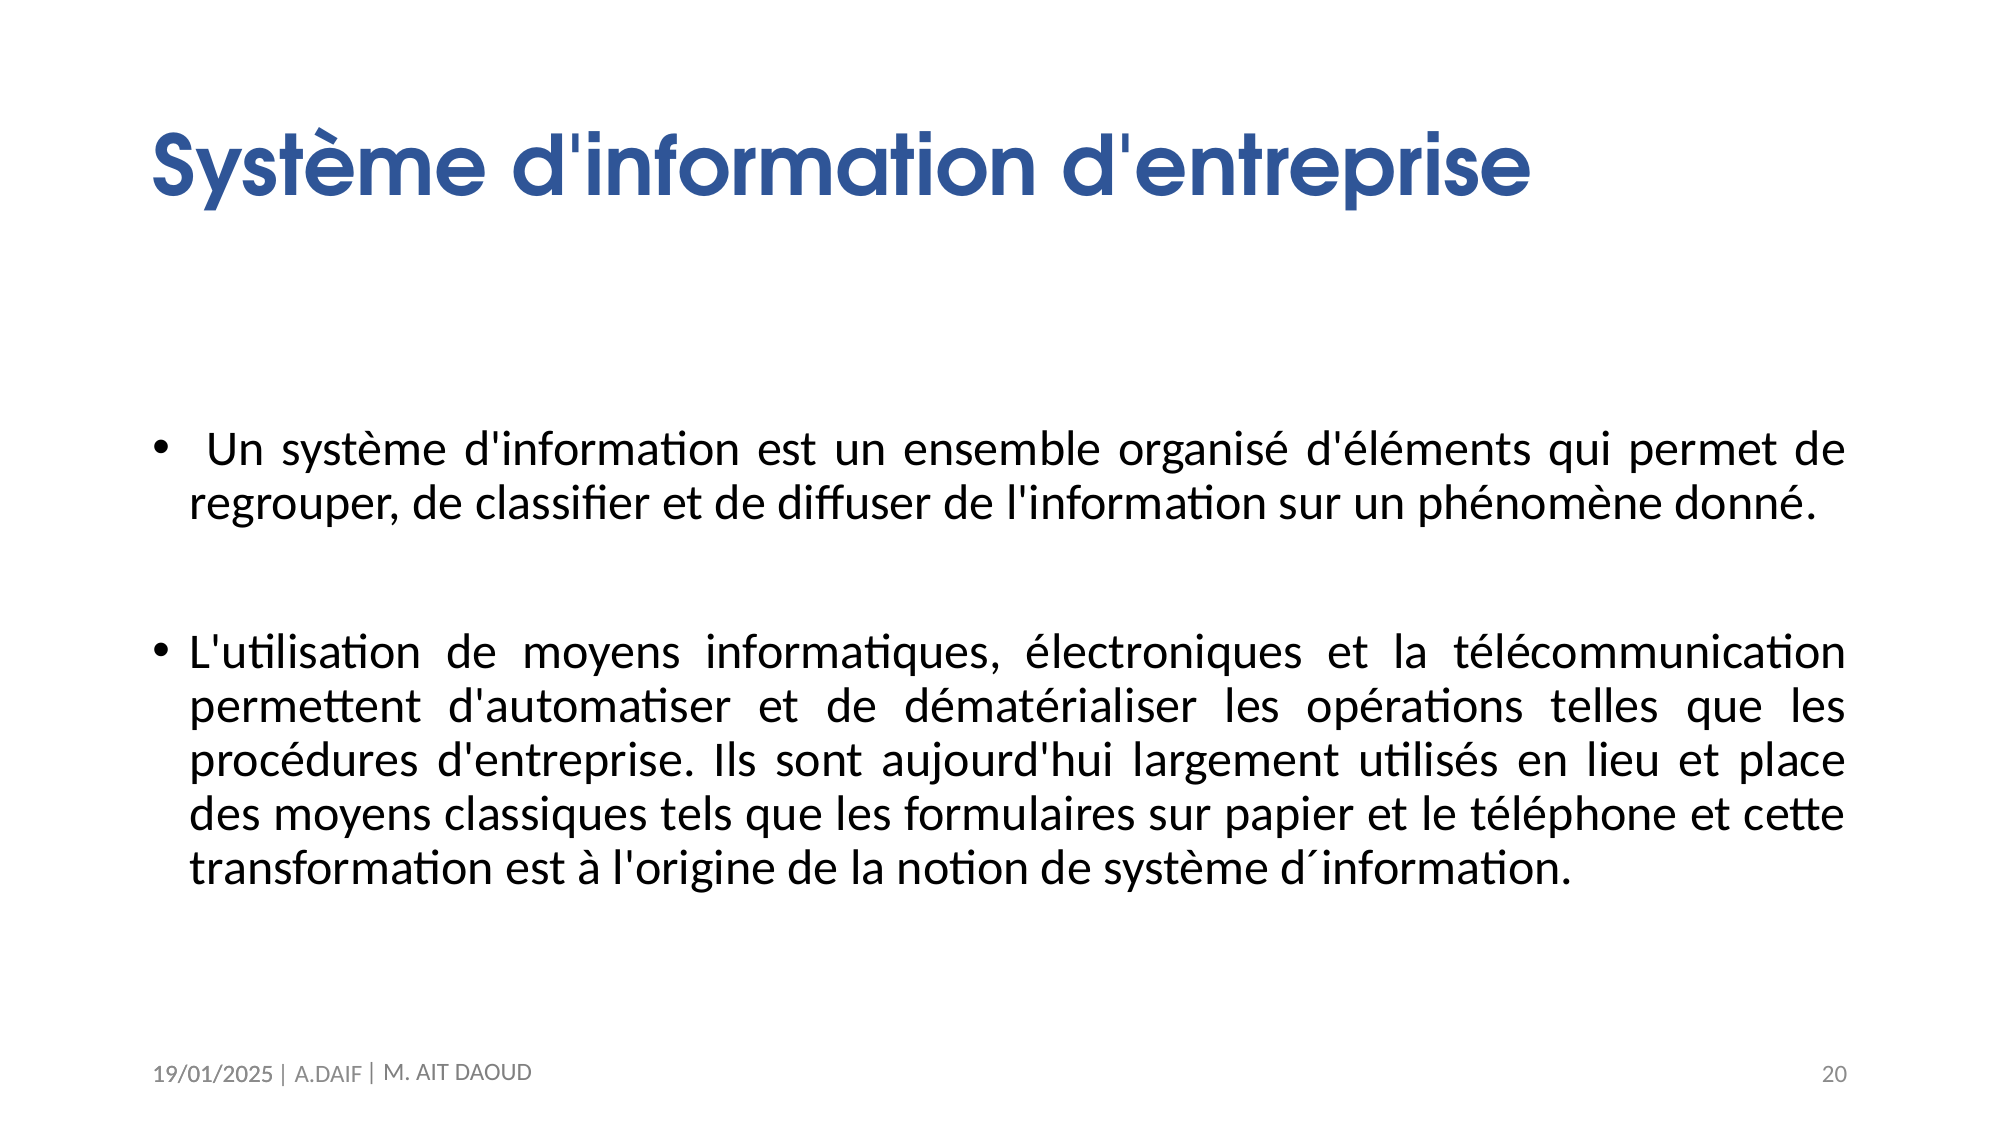

# Système d'information d'entreprise
 Un système d'information est un ensemble organisé d'éléments qui permet de regrouper, de classifier et de diffuser de l'information sur un phénomène donné.

L'utilisation de moyens informatiques, électroniques et la télécommunication permettent d'automatiser et de dématérialiser les opérations telles que les procédures d'entreprise. Ils sont aujourd'hui largement utilisés en lieu et place des moyens classiques tels que les formulaires sur papier et le téléphone et cette transformation est à l'origine de la notion de système d´information.

19/01/2025
20